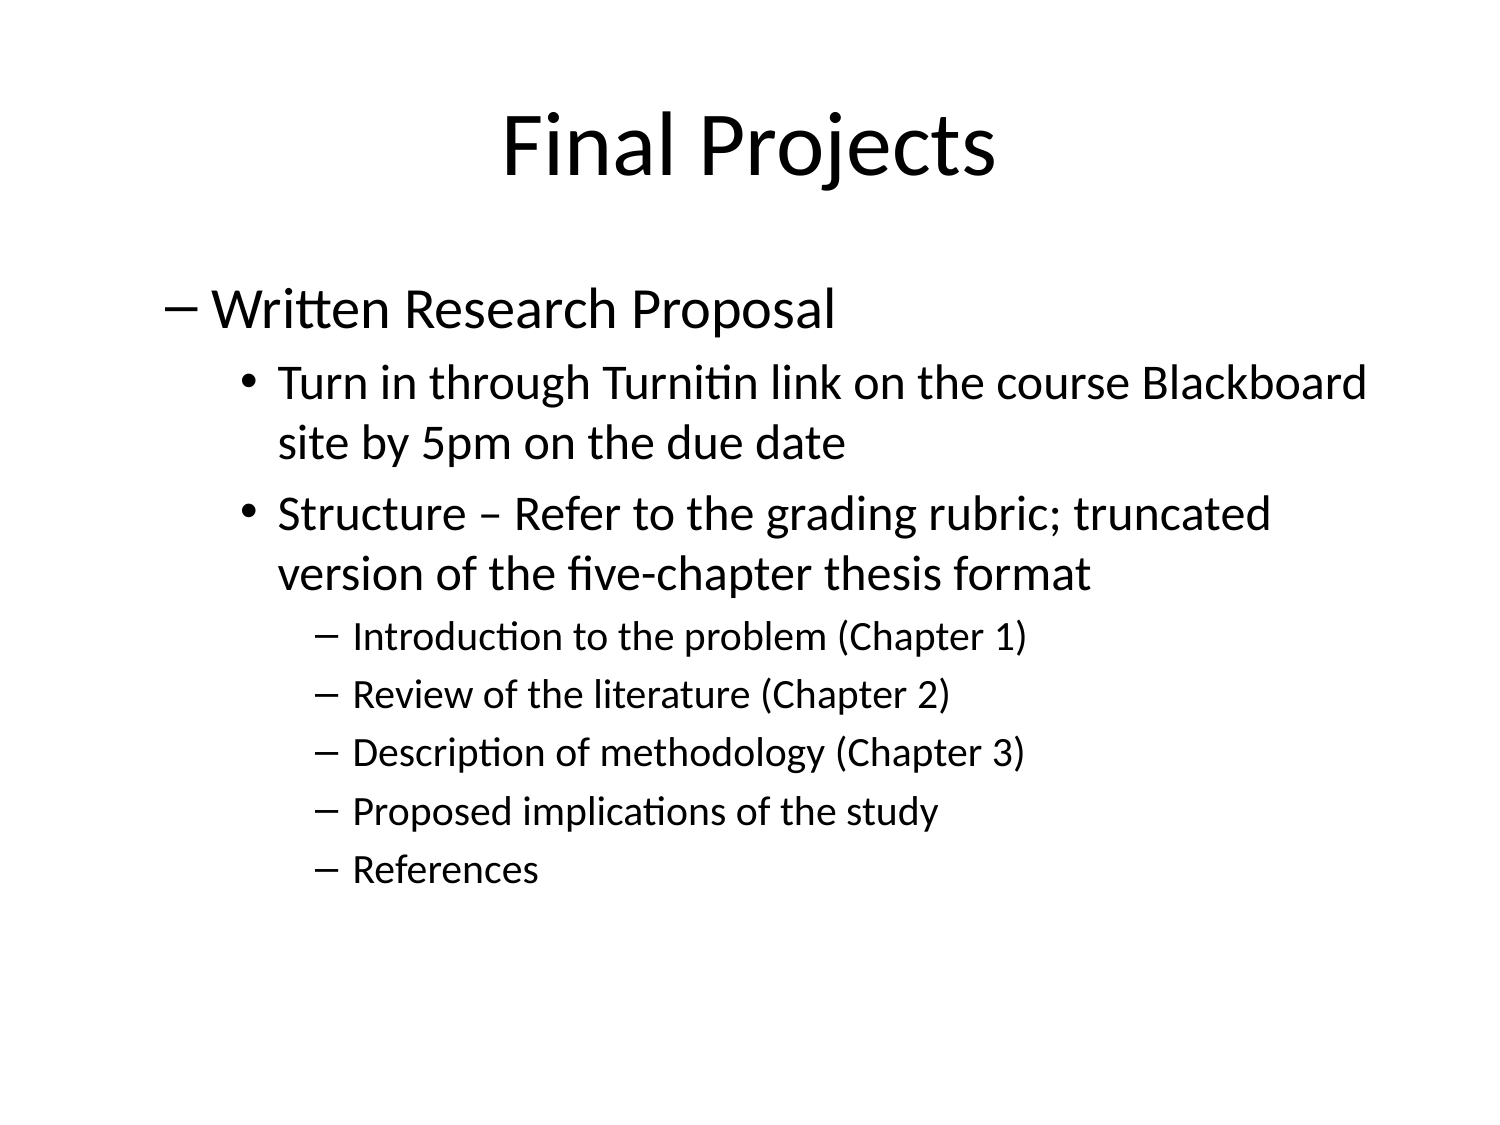

# Final Projects
Written Research Proposal
Turn in through Turnitin link on the course Blackboard site by 5pm on the due date
Structure – Refer to the grading rubric; truncated version of the five-chapter thesis format
Introduction to the problem (Chapter 1)
Review of the literature (Chapter 2)
Description of methodology (Chapter 3)
Proposed implications of the study
References